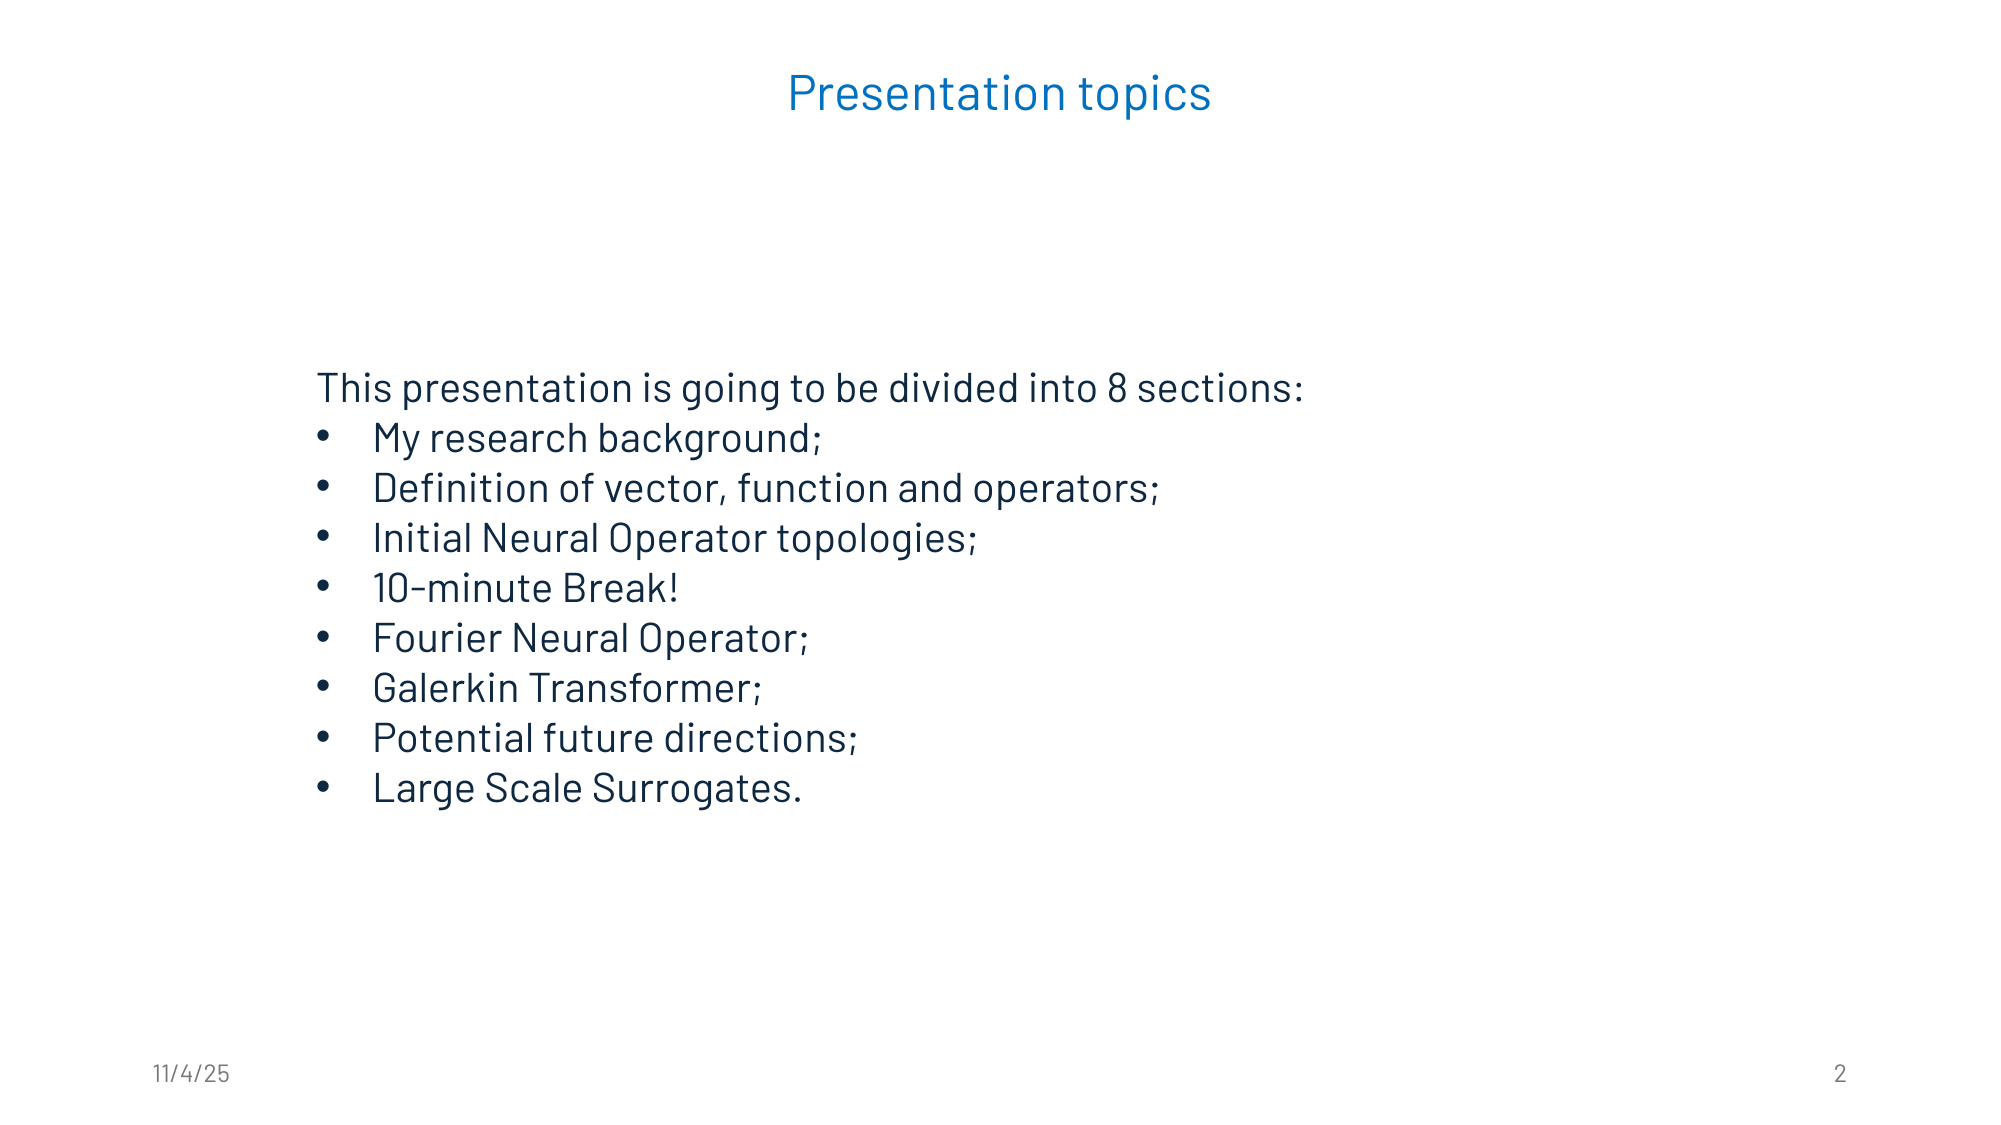

Presentation topics
This presentation is going to be divided into 8 sections:
My research background;
Definition of vector, function and operators;
Initial Neural Operator topologies;
10-minute Break!
Fourier Neural Operator;
Galerkin Transformer;
Potential future directions;
Large Scale Surrogates.
11/4/25
2